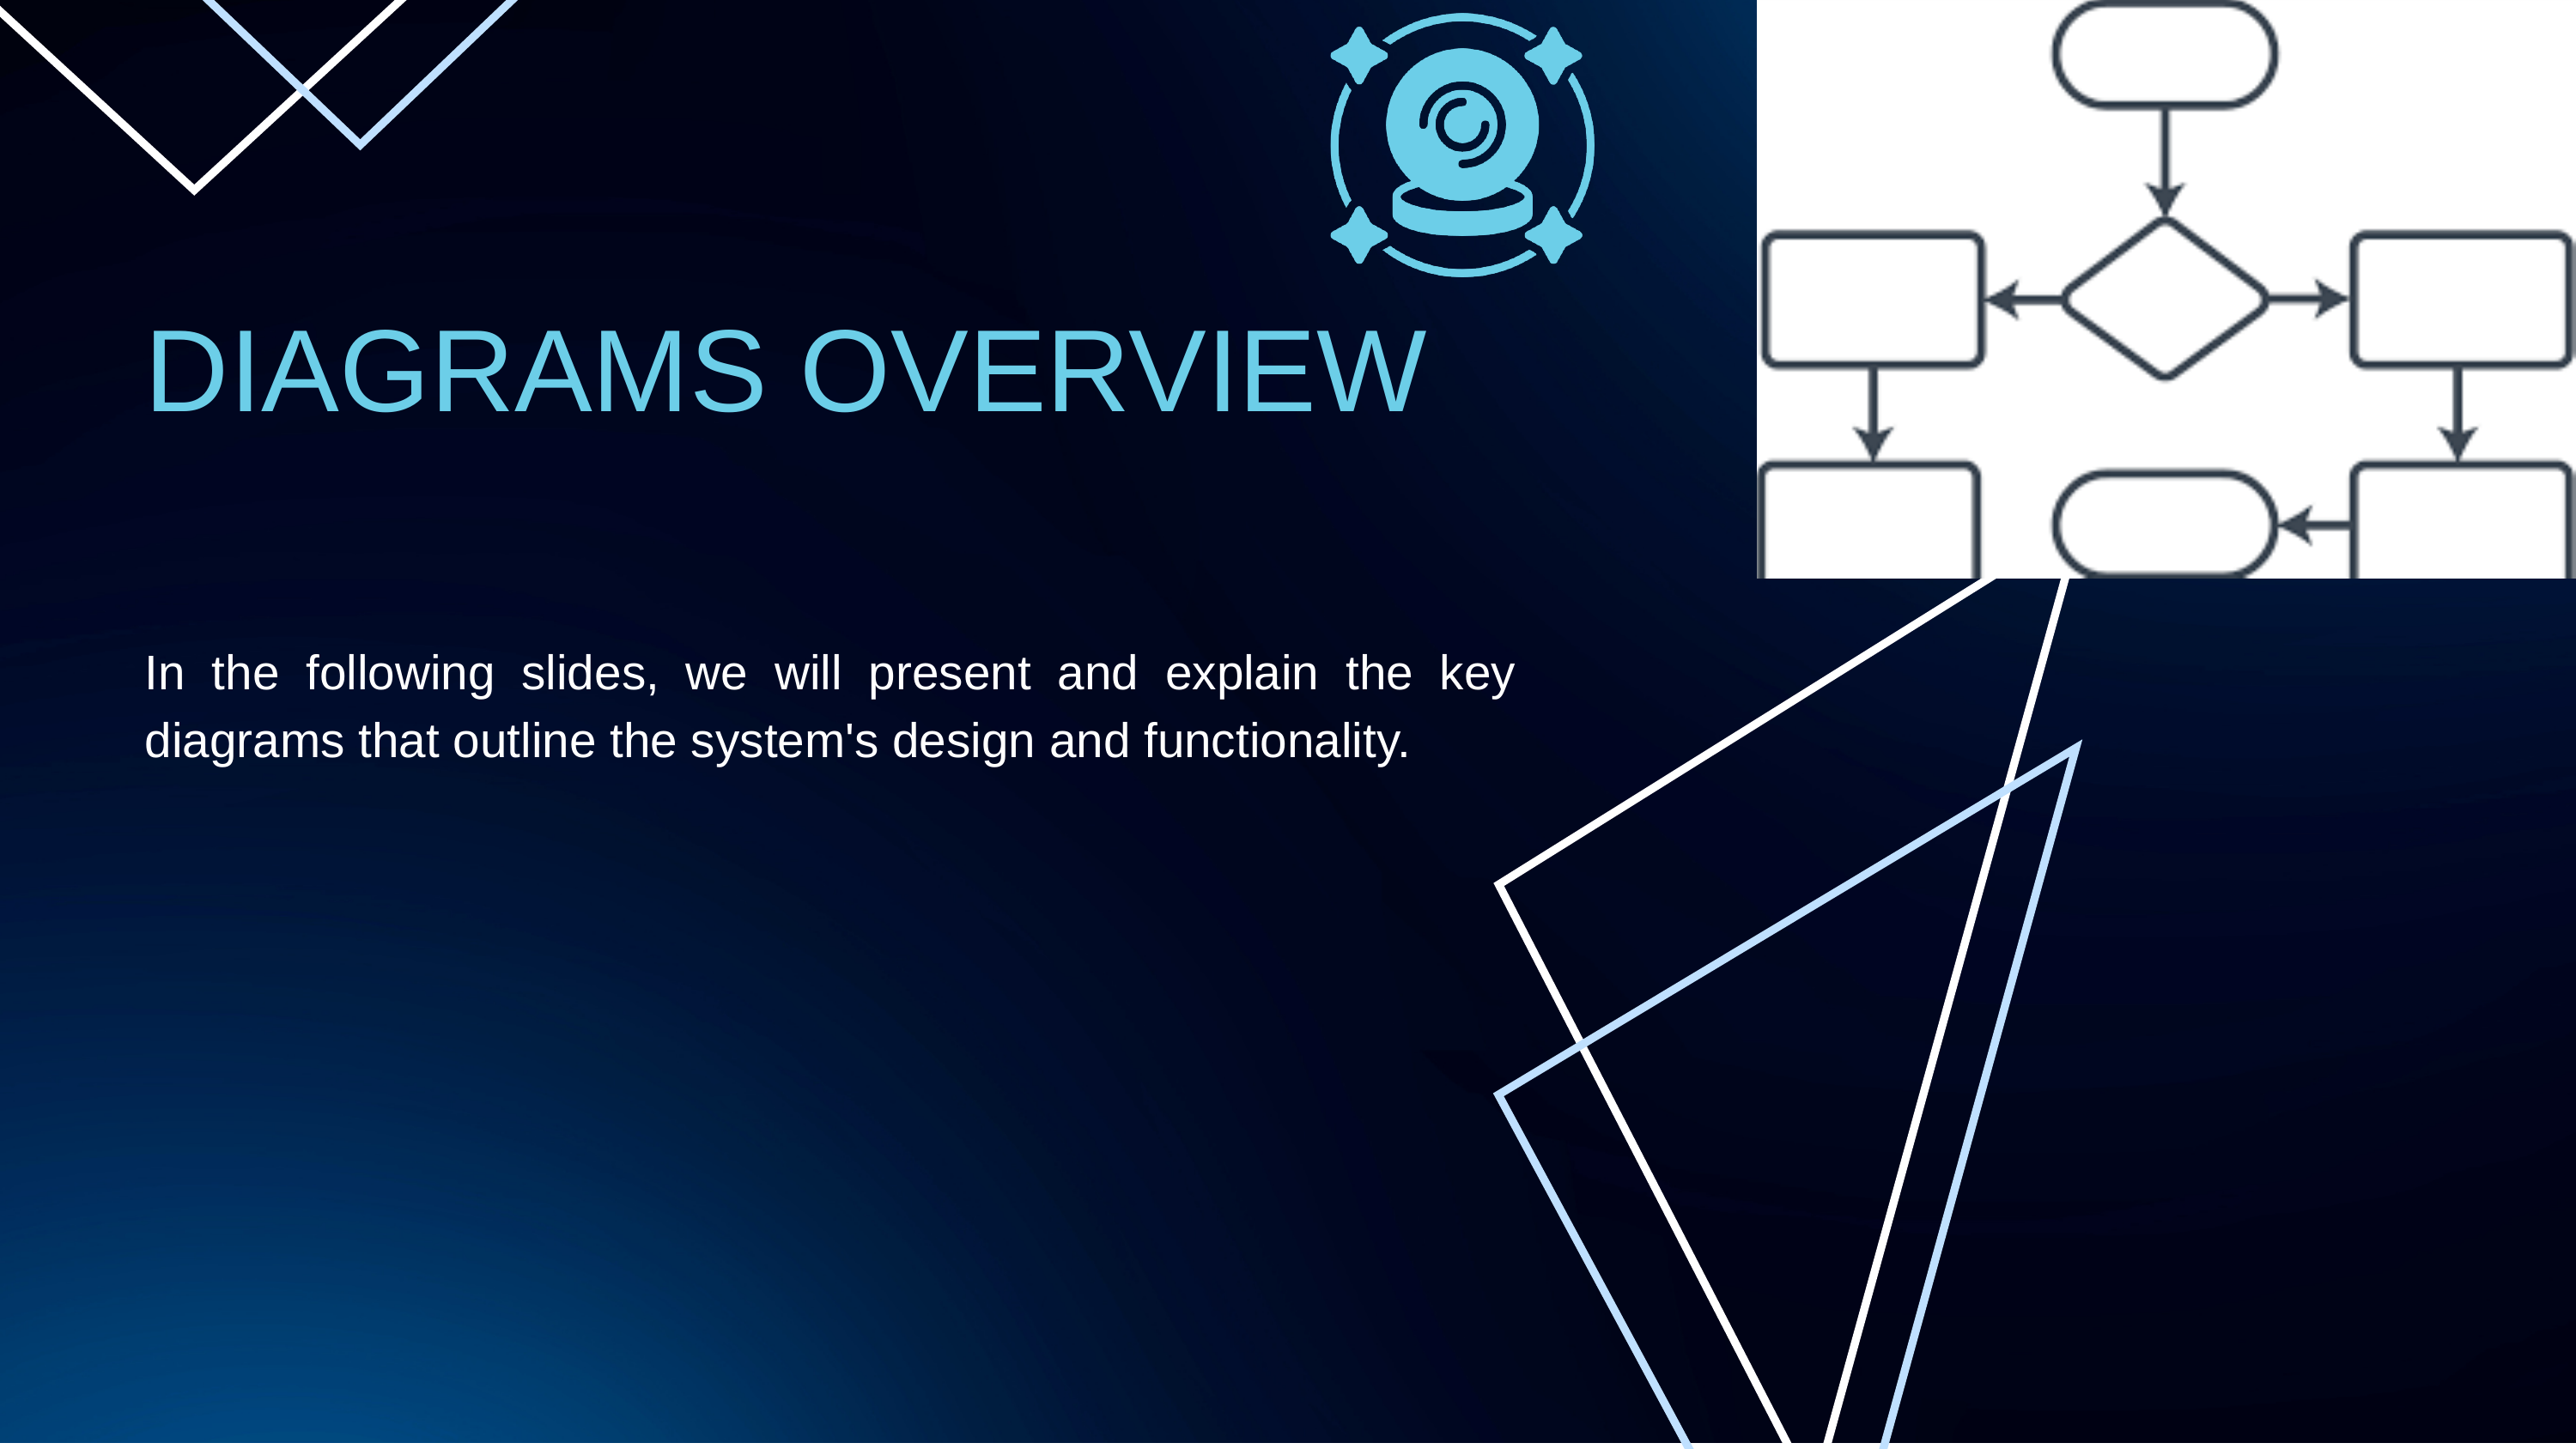

DIAGRAMS OVERVIEW
In the following slides, we will present and explain the key diagrams that outline the system's design and functionality.